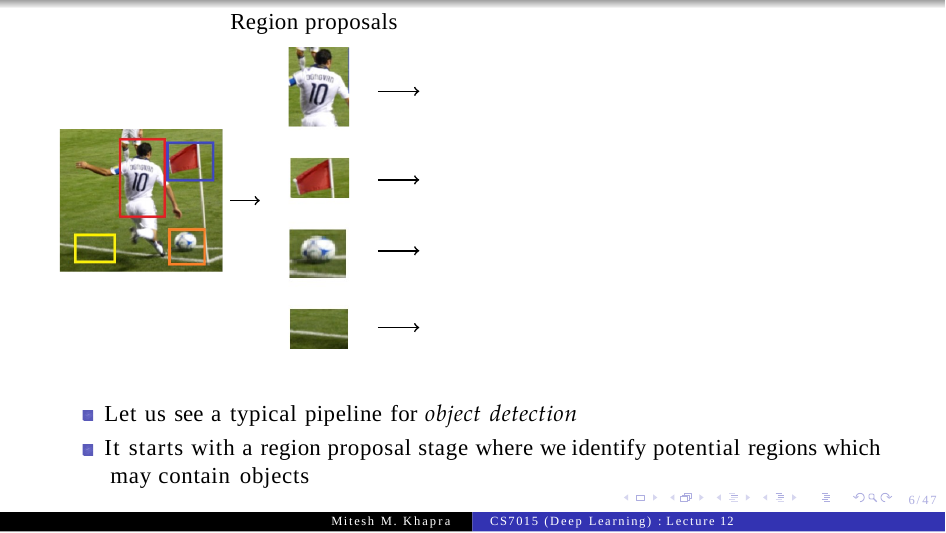

# Region proposals

Let us see a typical pipeline for object detection
It starts with a region proposal stage where we identify potential regions which  may contain objects

6/47

Mitesh M. Khapra
CS7015 (Deep Learning) : Lecture 12